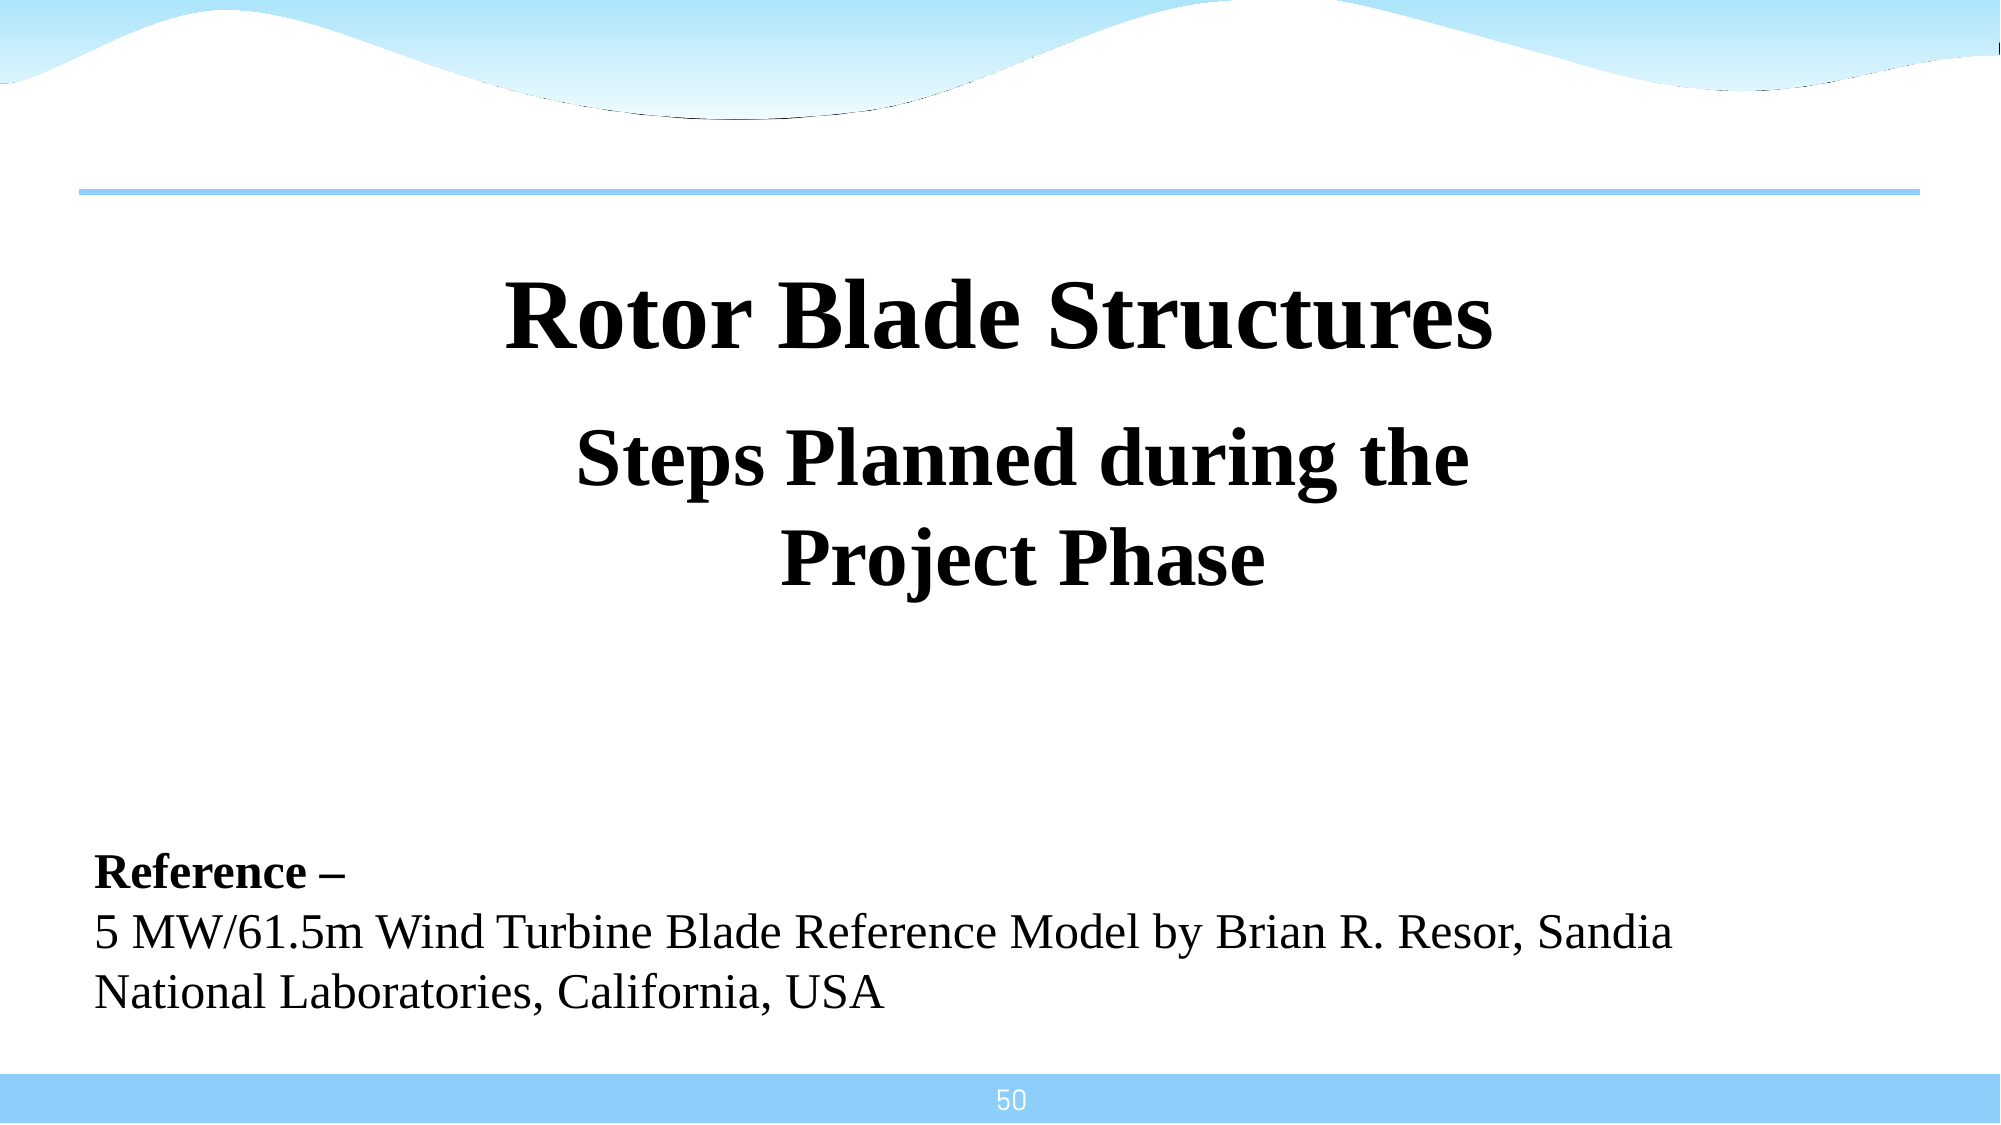

Rotor Blade Structures
Steps Planned during the
Project Phase
Reference –
5 MW/61.5m Wind Turbine Blade Reference Model by Brian R. Resor, Sandia National Laboratories, California, USA
50